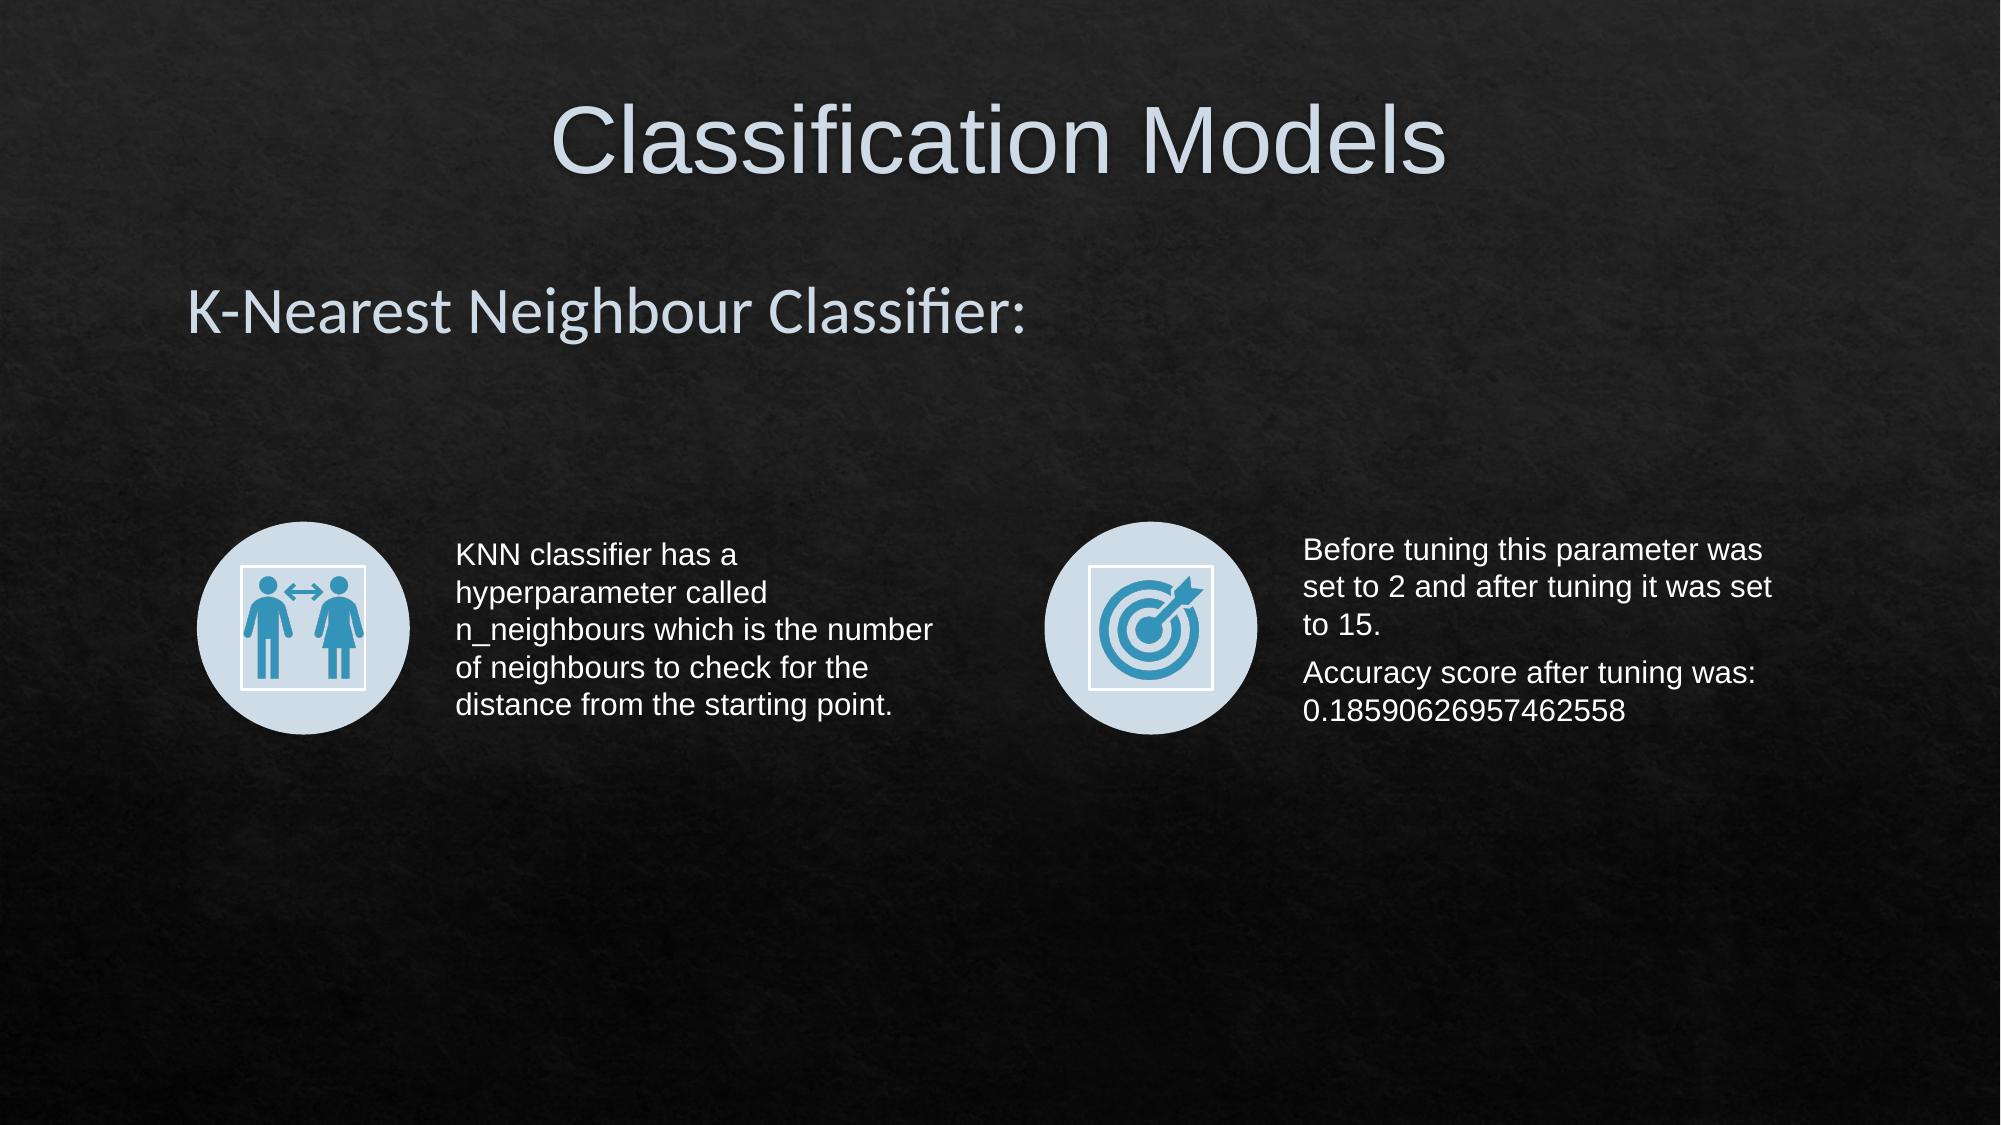

# Classification Models
K-Nearest Neighbour Classifier:
KNN classifier has a hyperparameter called n_neighbours which is the number of neighbours to check for the distance from the starting point.
Before tuning this parameter was set to 2 and after tuning it was set to 15.
Accuracy score after tuning was: 0.18590626957462558